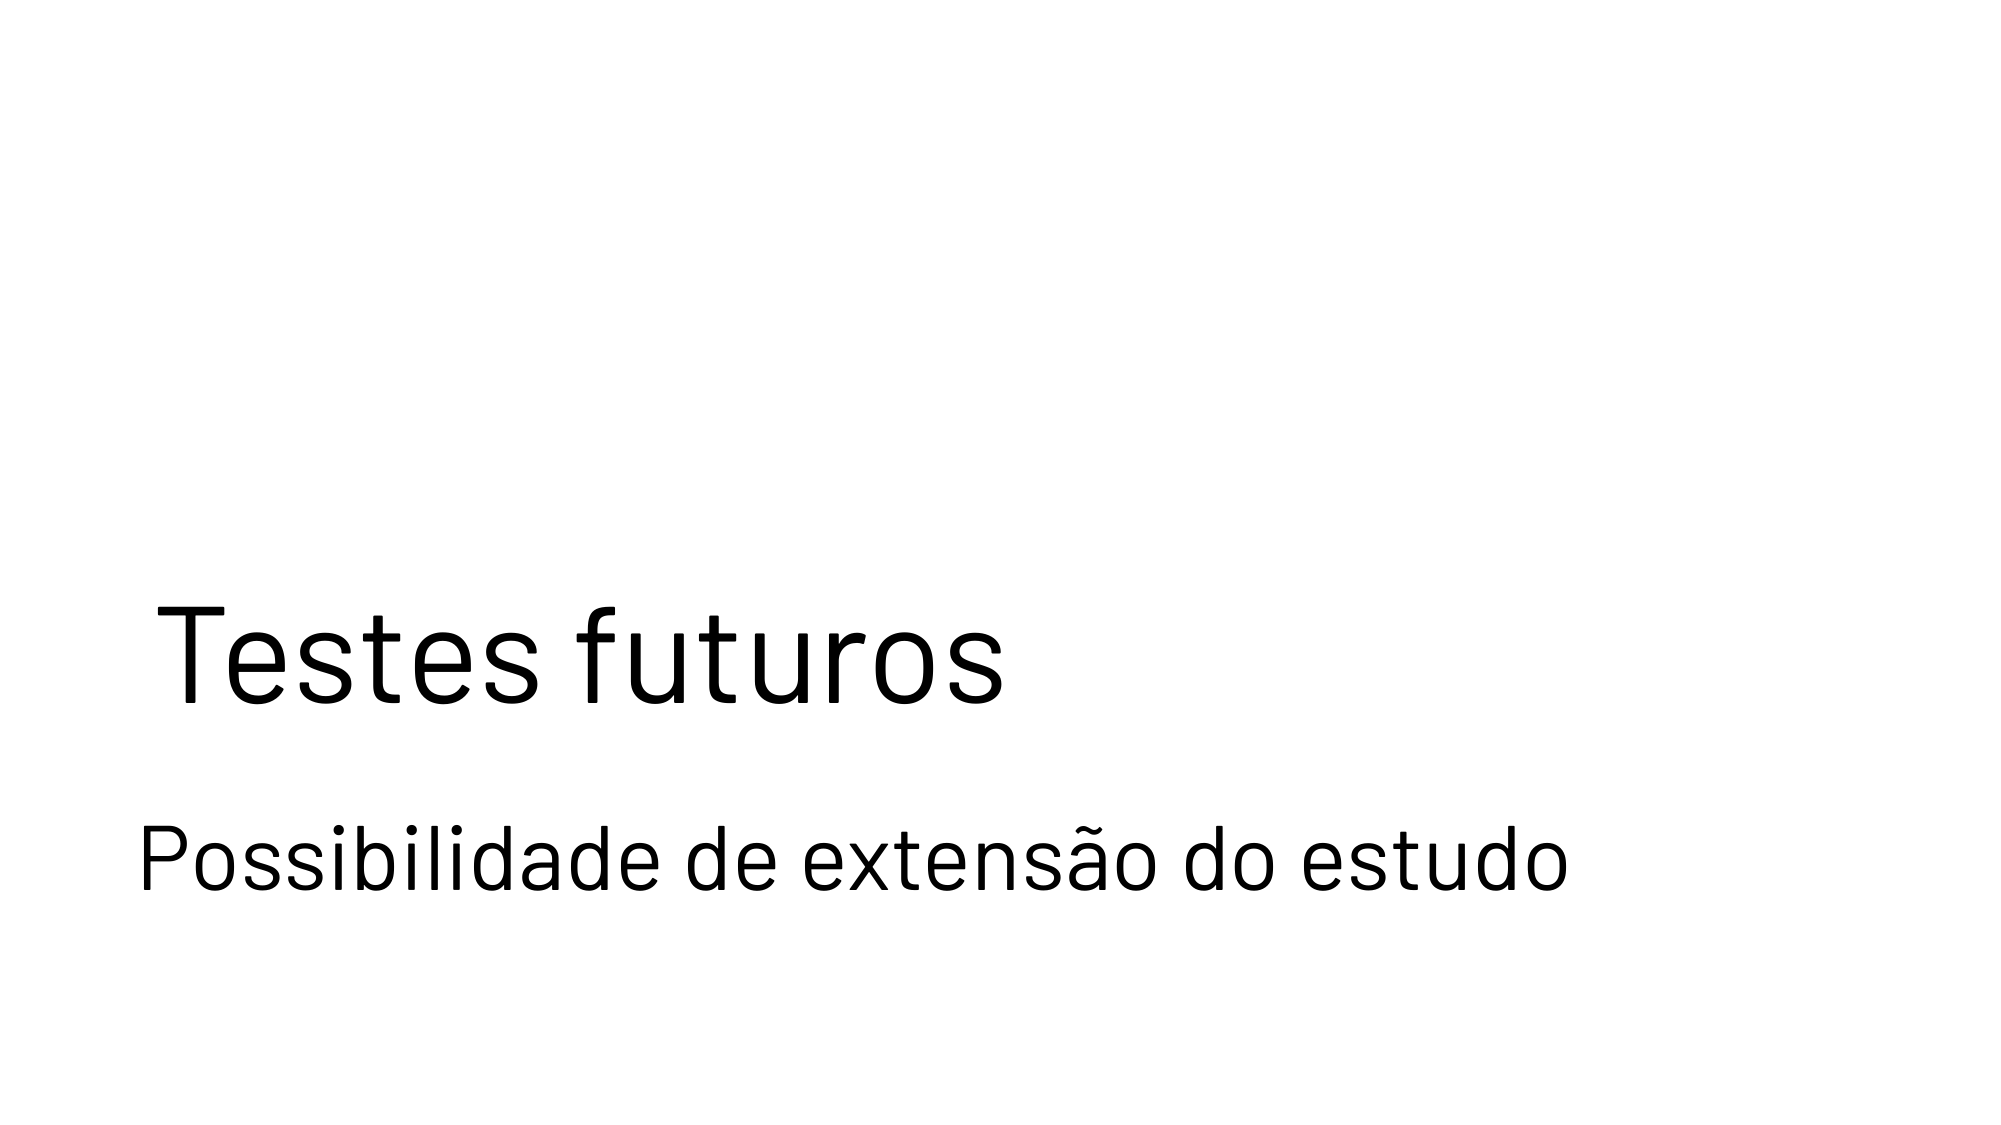

# Testes futuros
Possibilidade de extensão do estudo